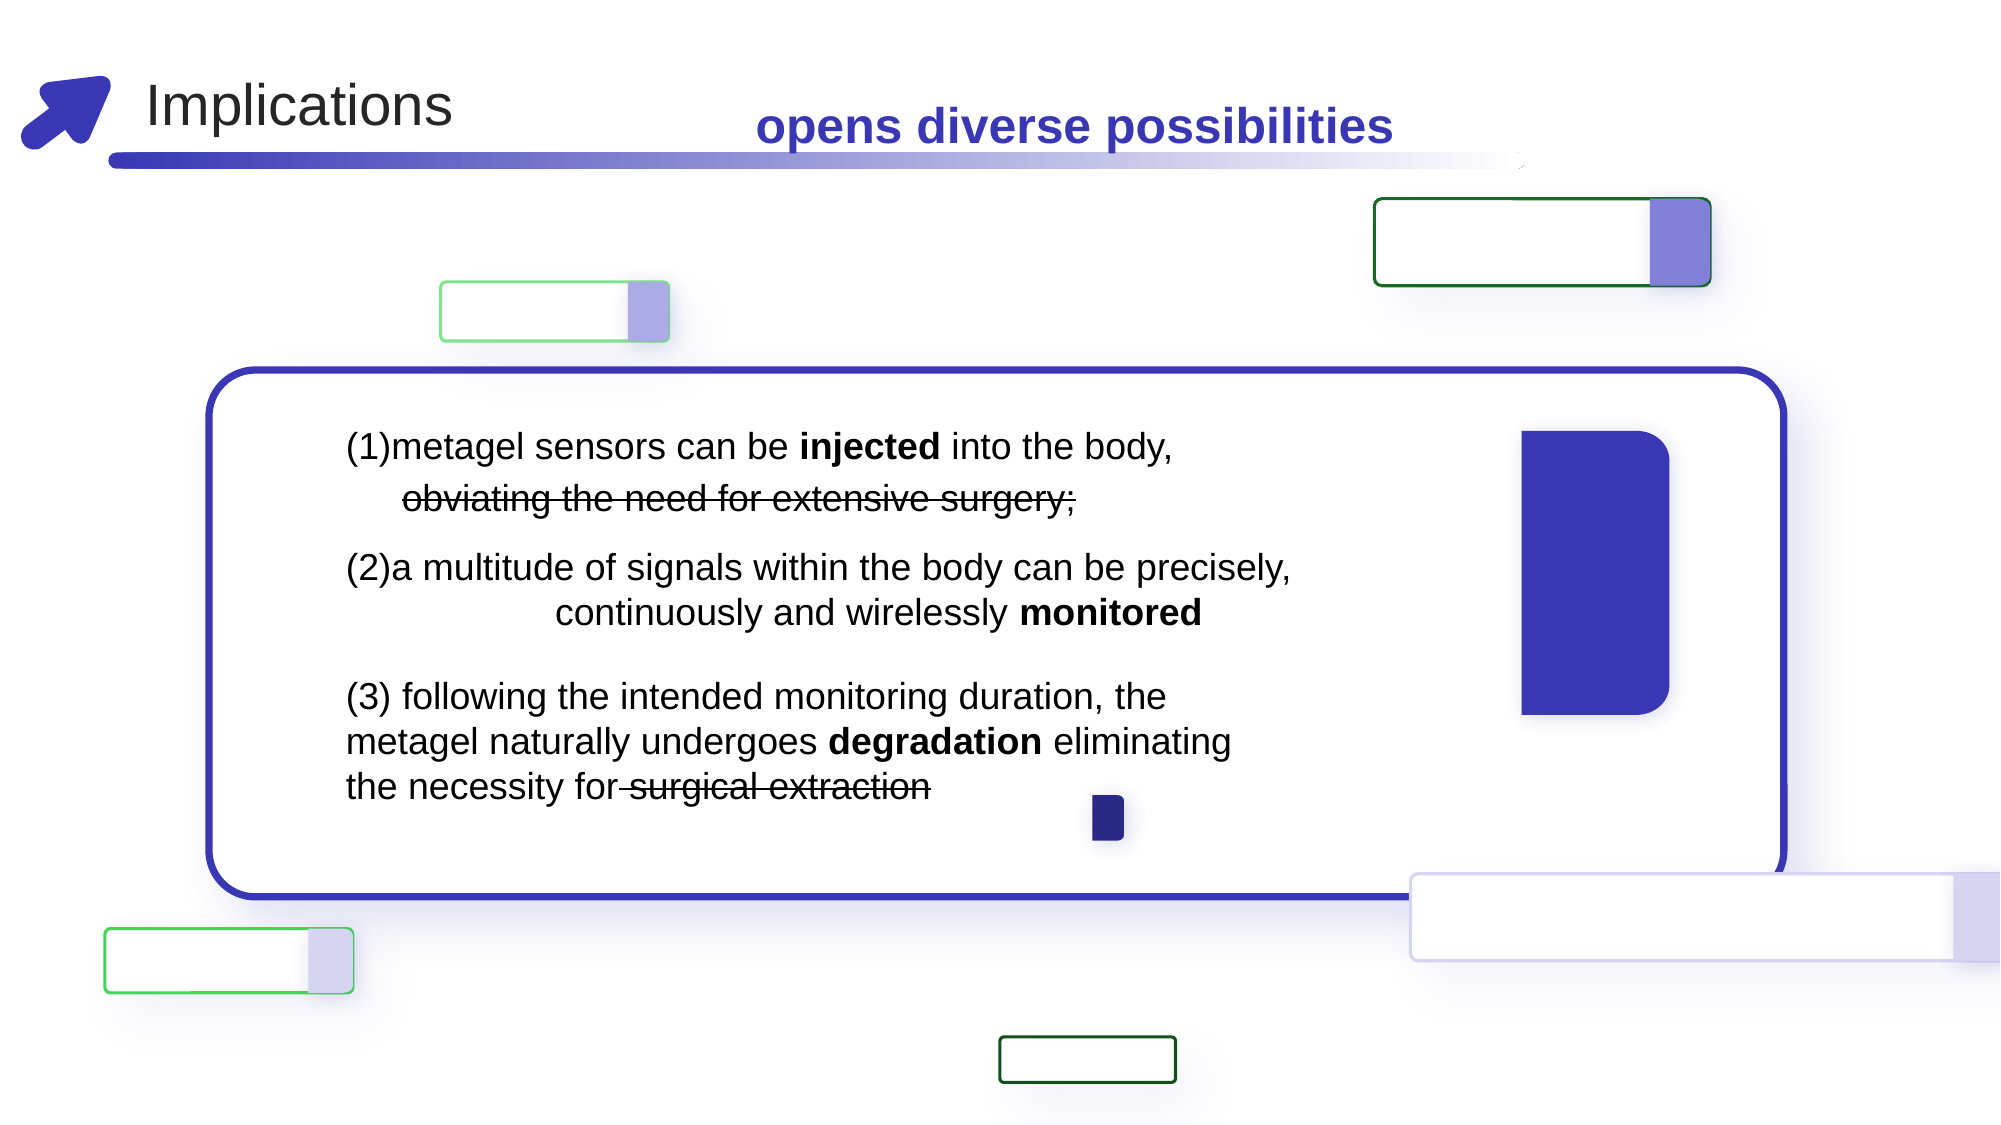

Implications

opens diverse possibilities

(1)metagel sensors can be injected into the body,

obviating the need for extensive surgery;
(2)a multitude of signals within the body can be precisely,                        continuously and wirelessly monitored
(3) following the intended monitoring duration, the  metagel naturally undergoes degradation eliminating the necessity for surgical extraction